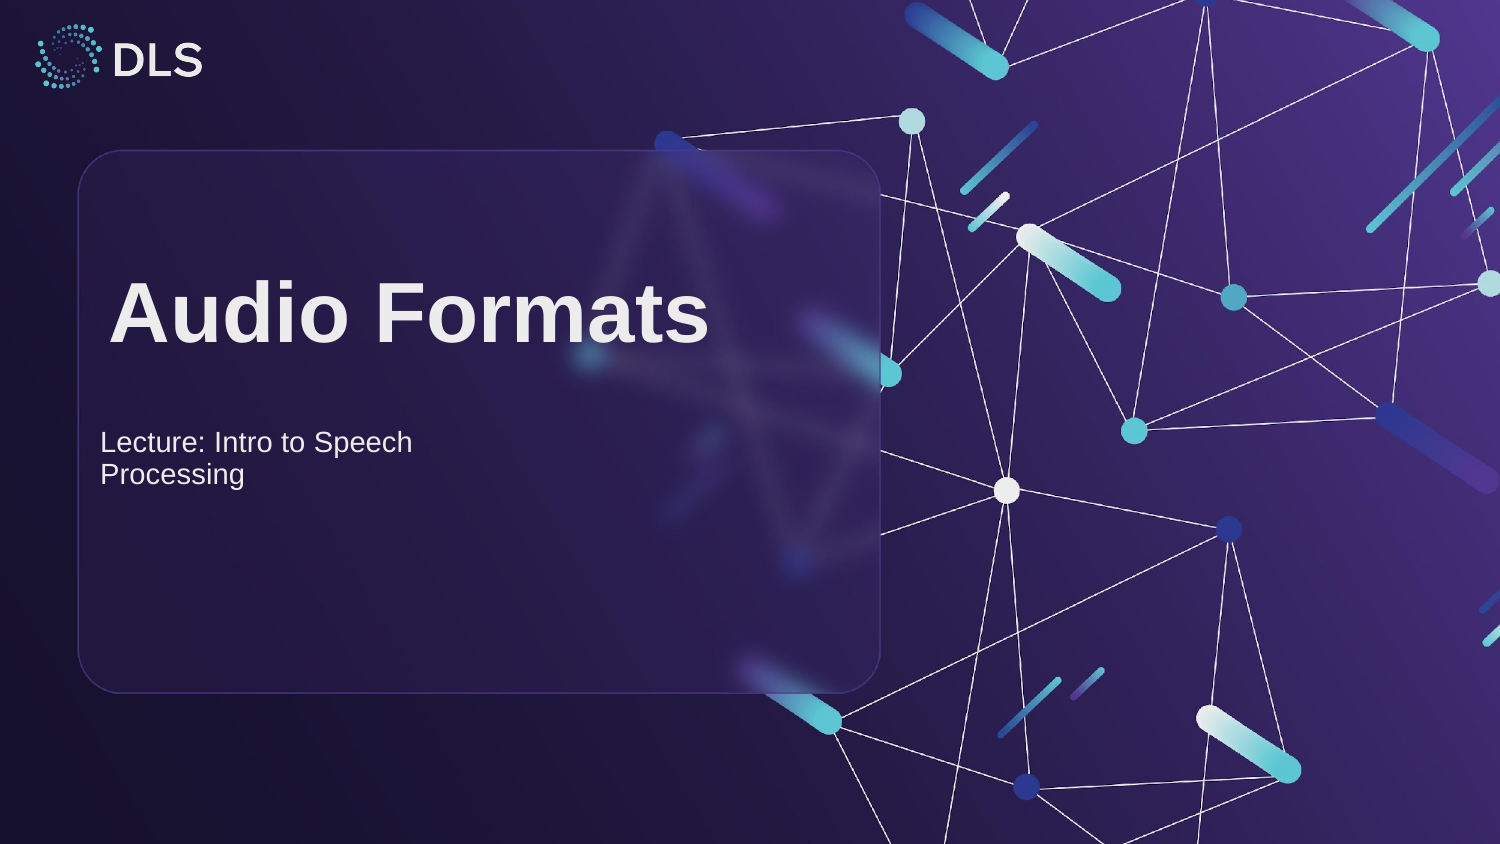

Audio Formats
Lecture: Intro to Speech Processing